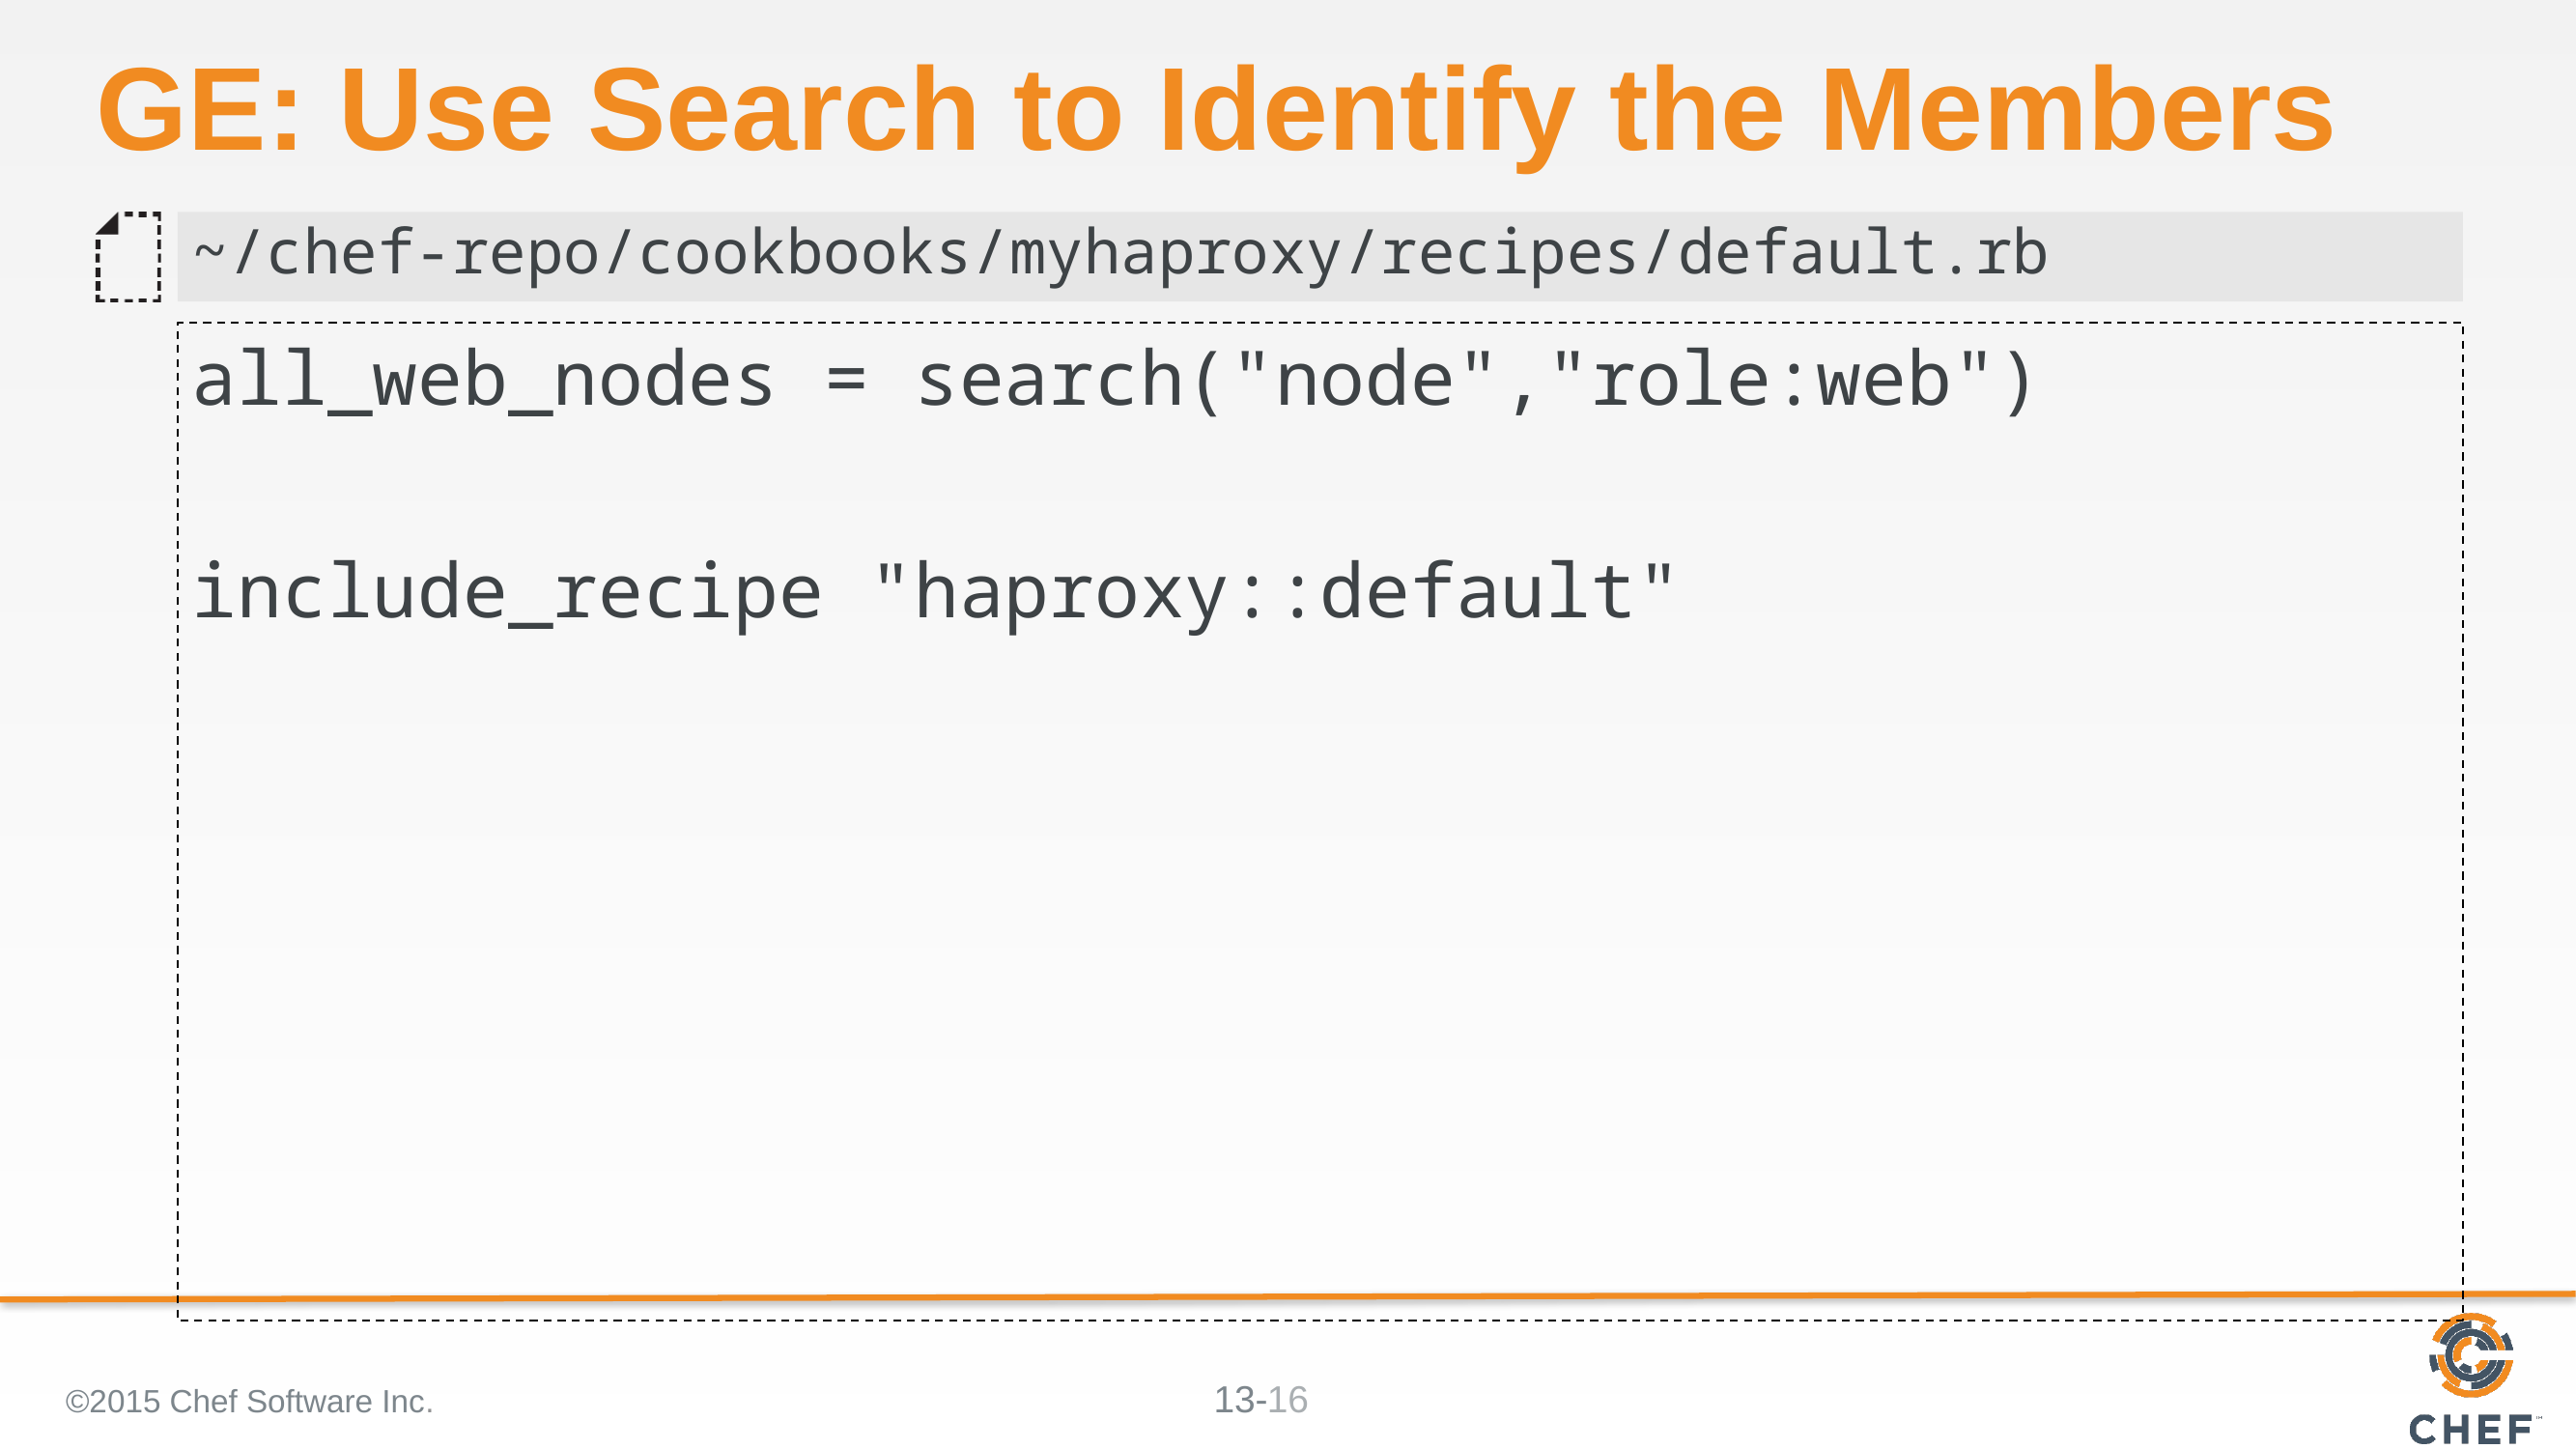

# GE: Use Search to Identify the Members
~/chef-repo/cookbooks/myhaproxy/recipes/default.rb

all_web_nodes = search("node","role:web")

include_recipe "haproxy::default"
©2015 Chef Software Inc.
16